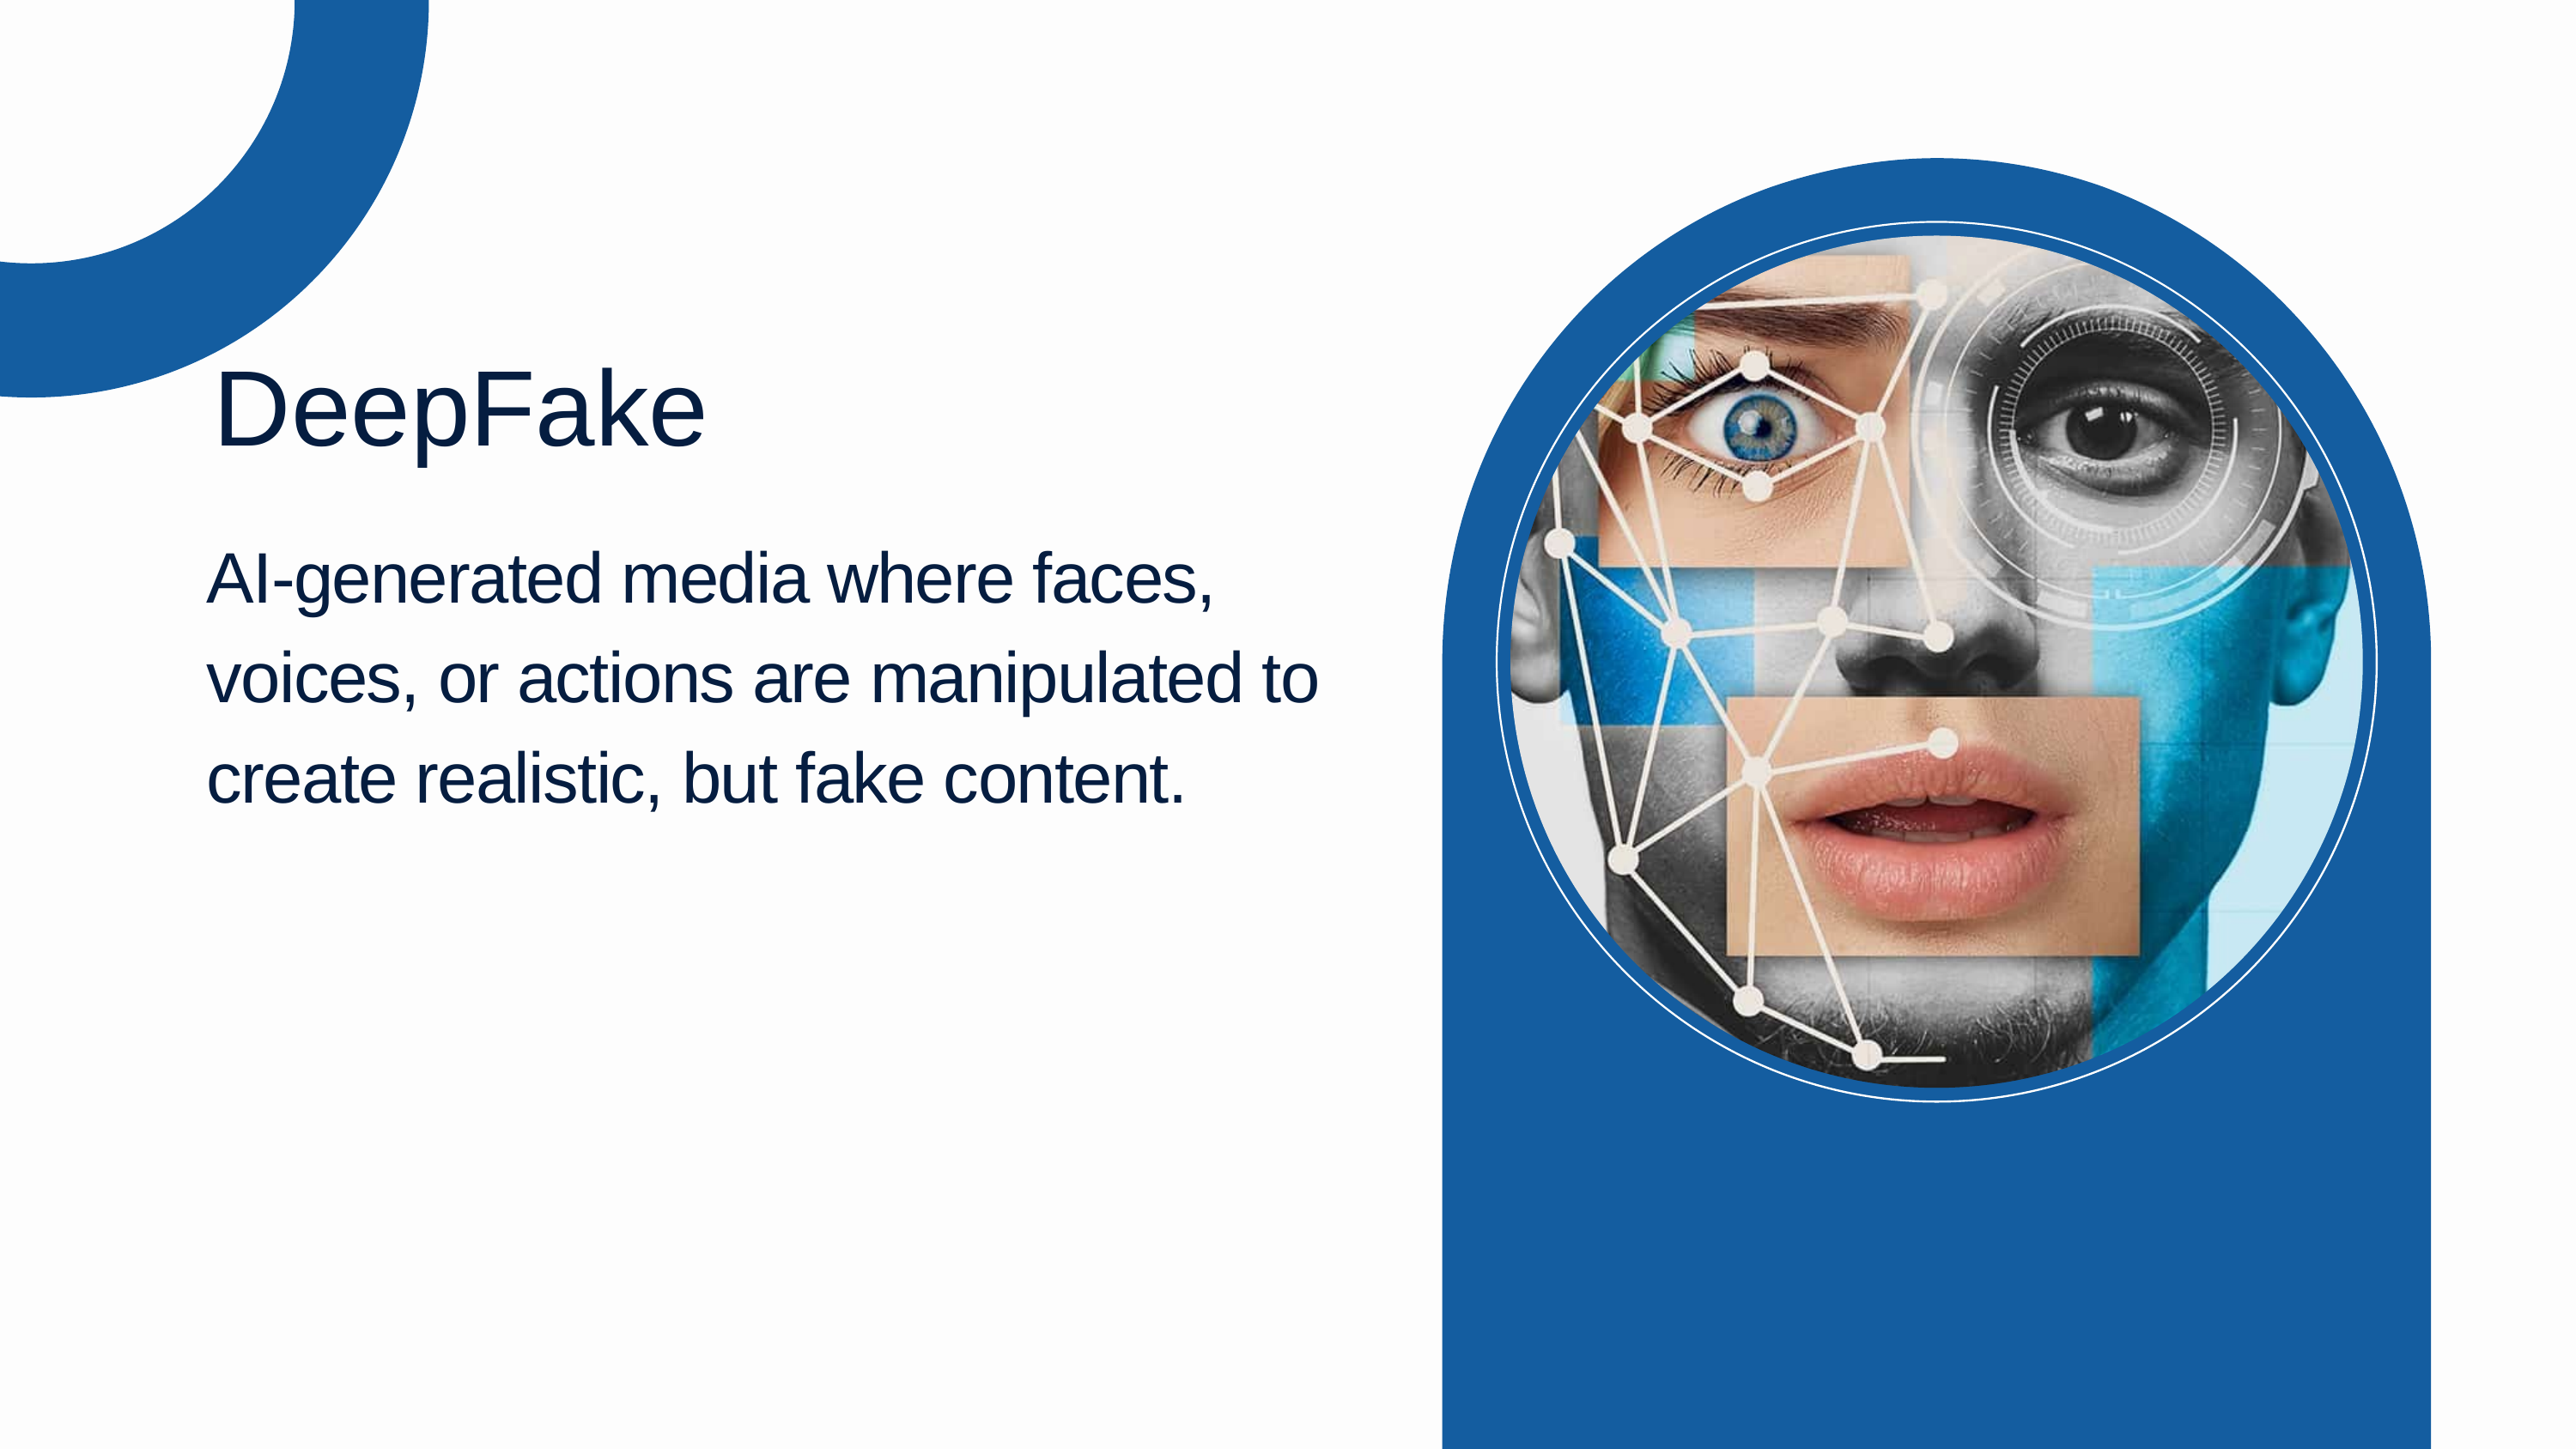

DeepFake
AI-generated media where faces, voices, or actions are manipulated to create realistic, but fake content.